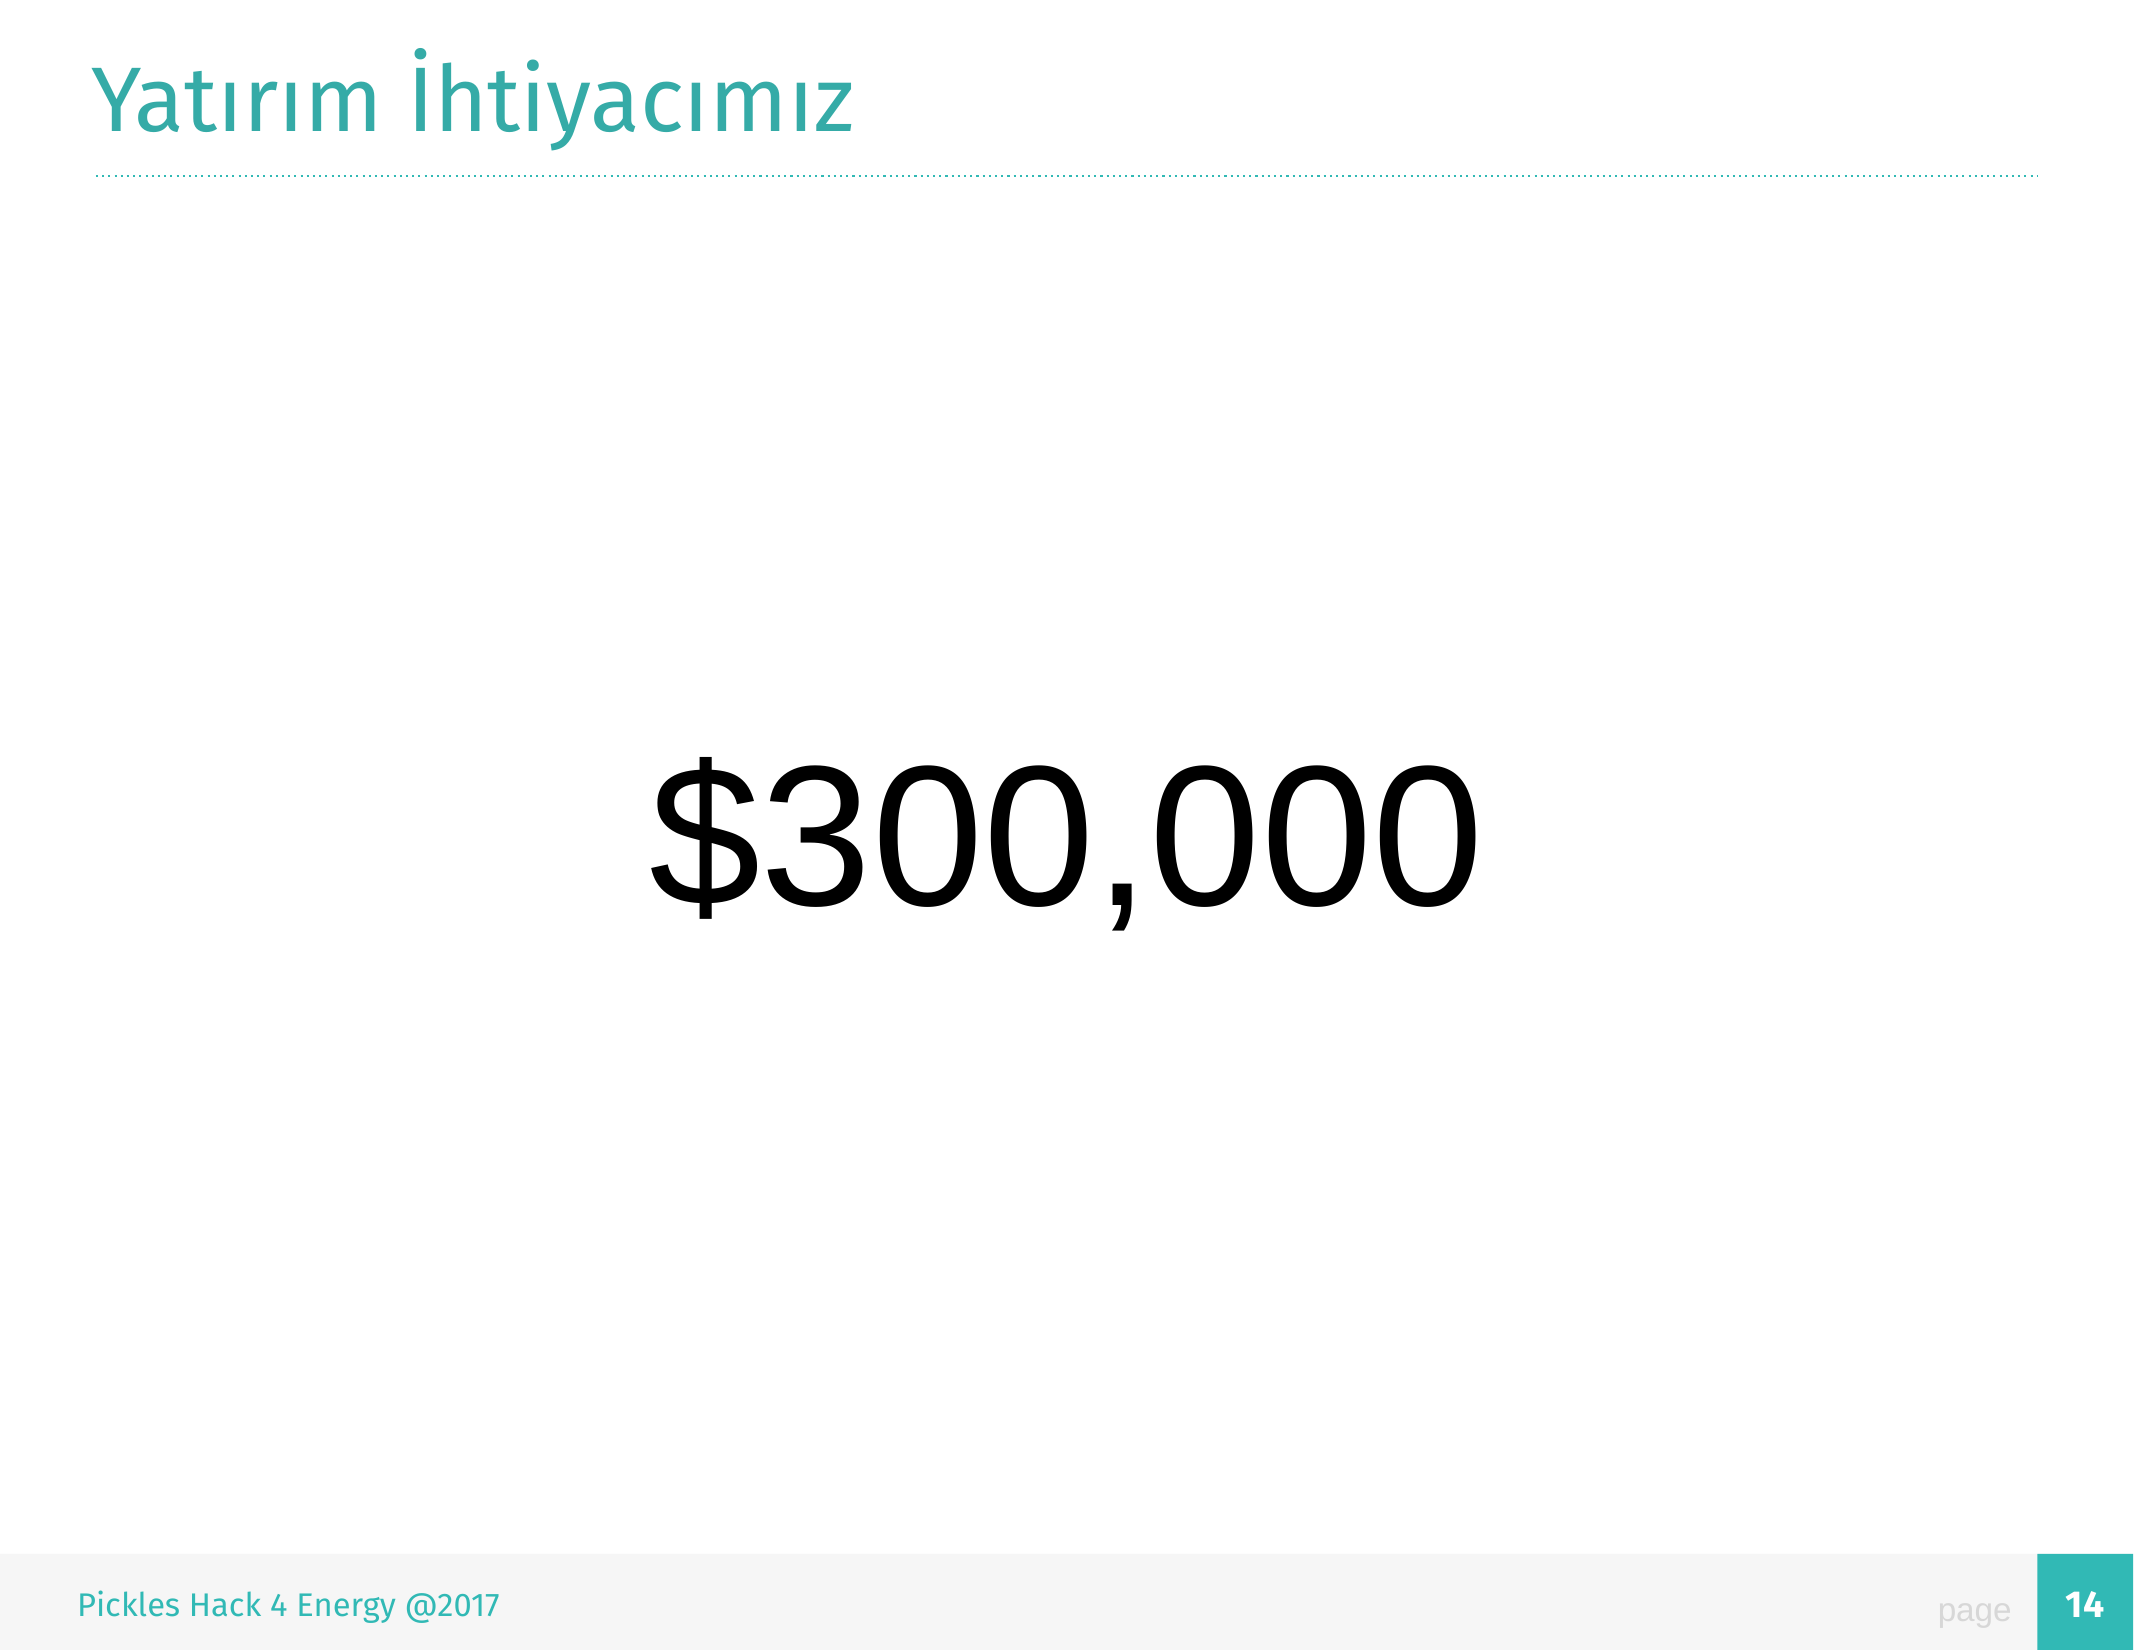

Yatırım İhtiyacımız
$300,000
14
Pickles Hack 4 Energy @2017